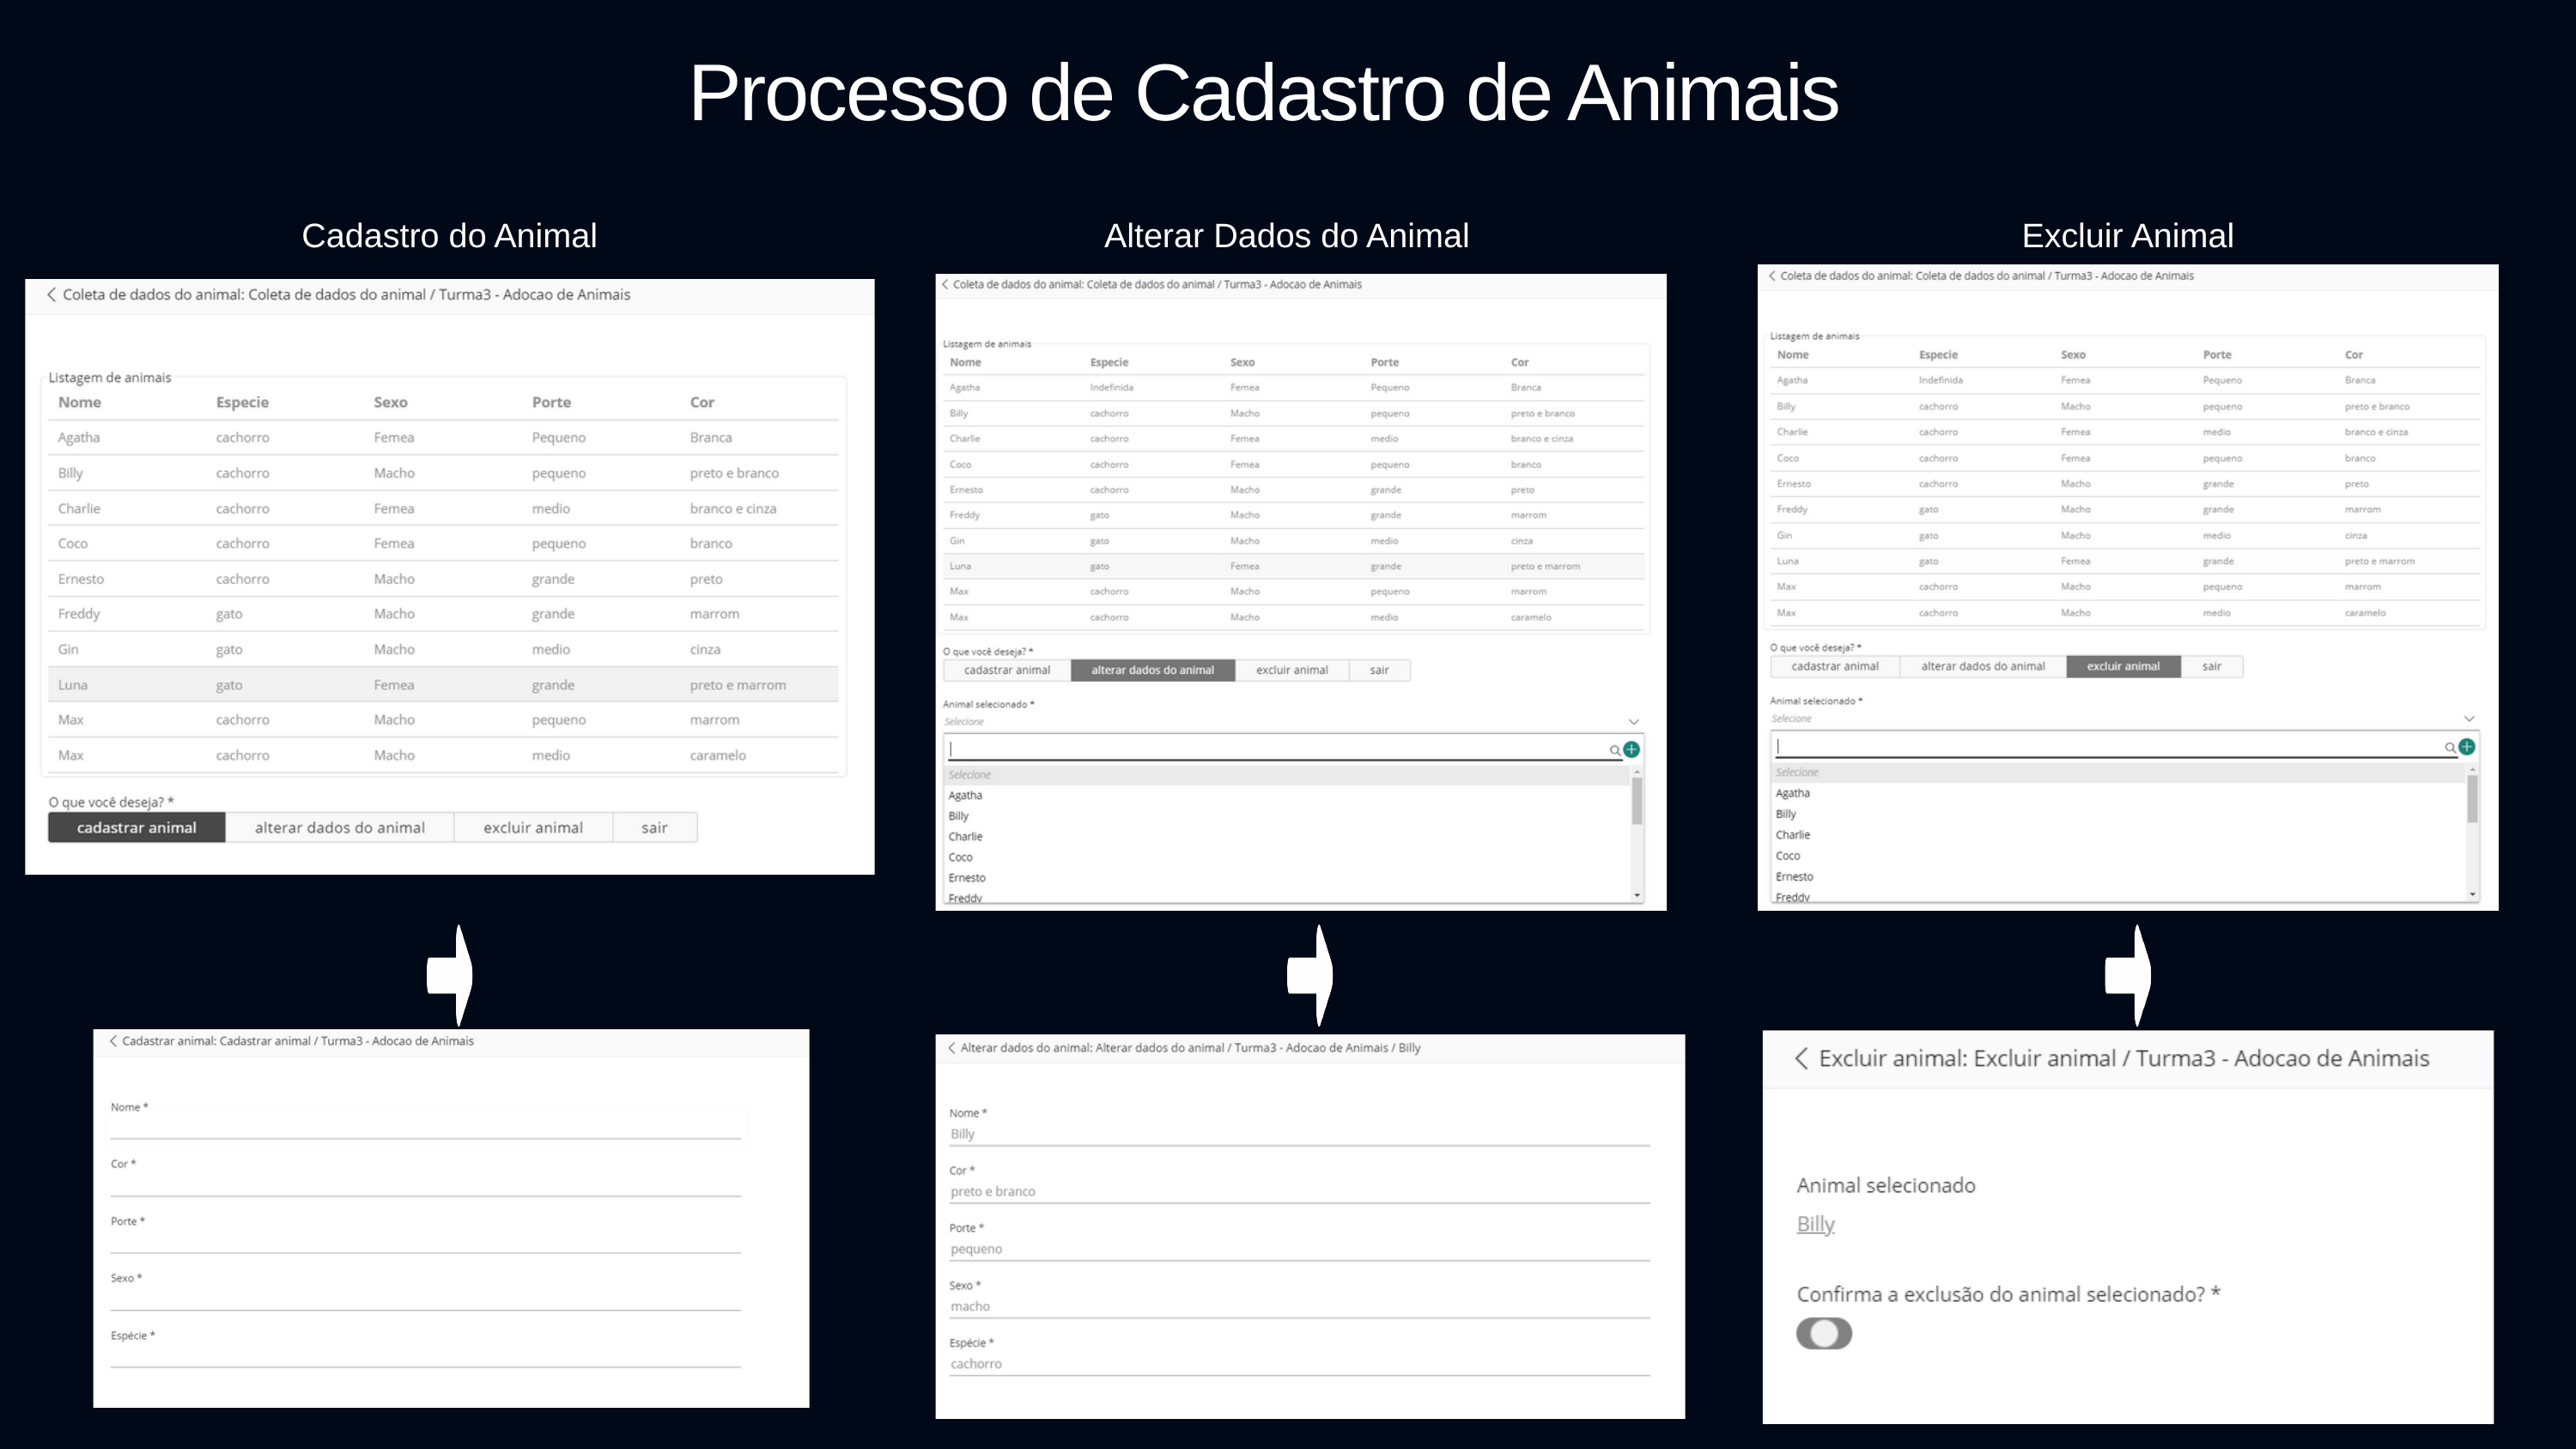

Processo de Cadastro de Animais
Cadastro do Animal
Alterar Dados do Animal
Excluir Animal